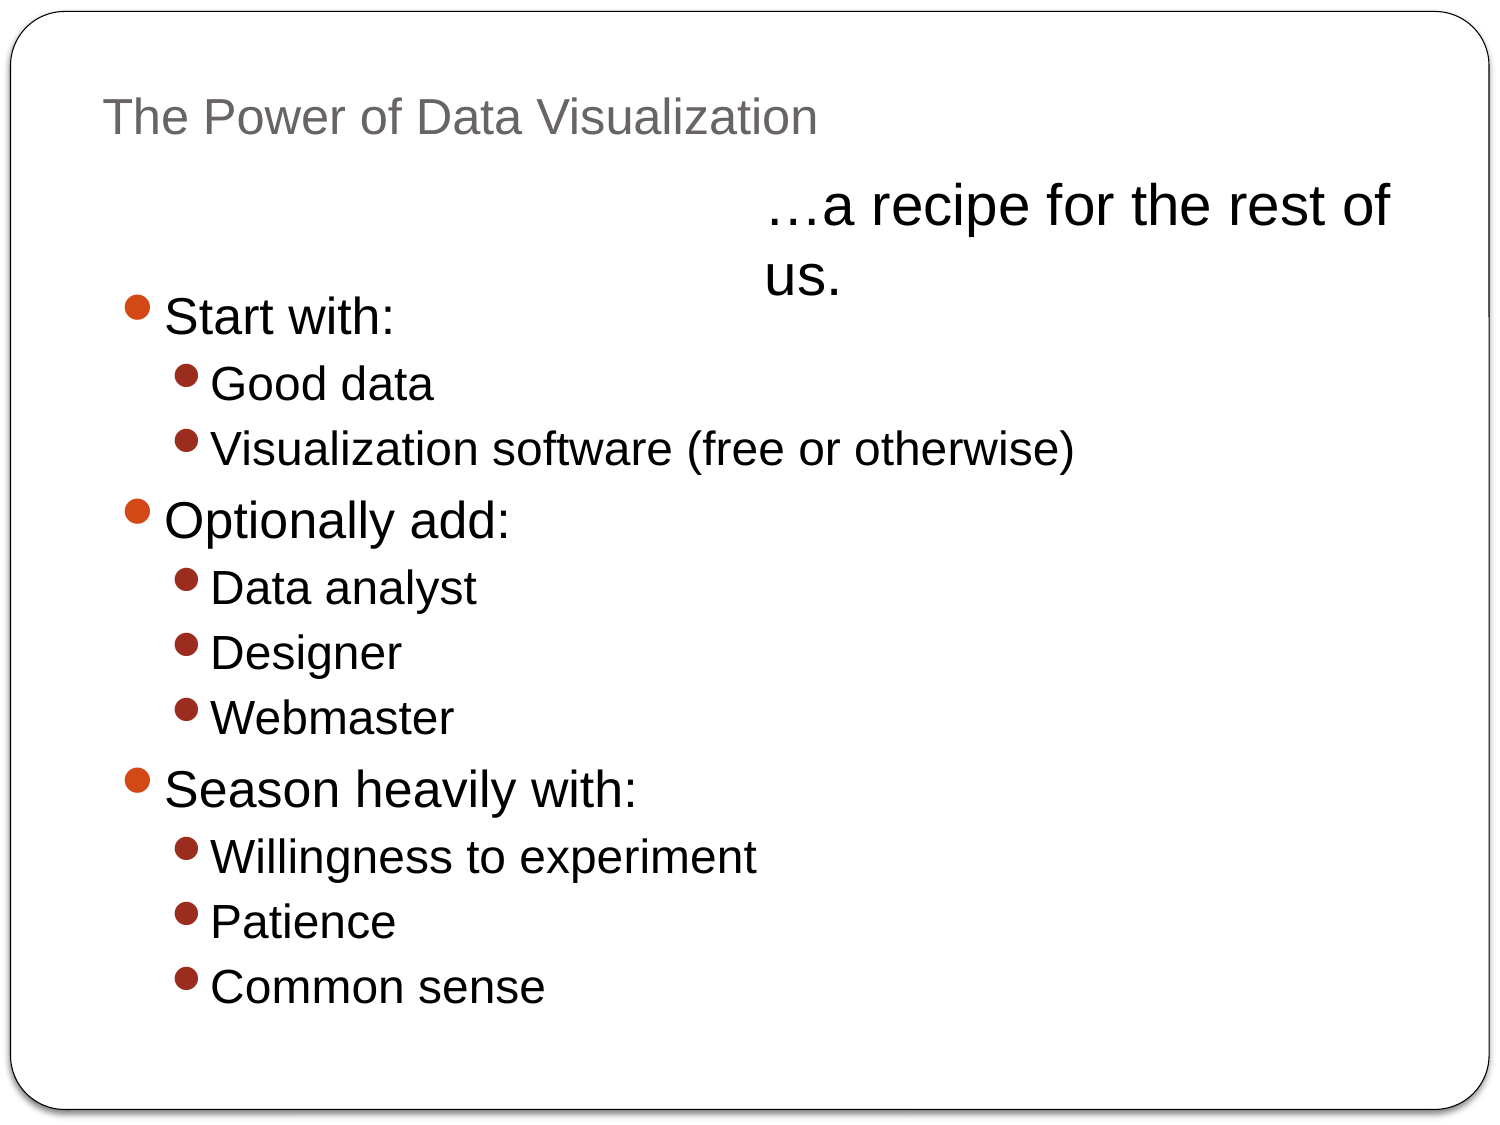

# The Power of Data Visualization
…a recipe for the rest of us.
Start with:
Good data
Visualization software (free or otherwise)
Optionally add:
Data analyst
Designer
Webmaster
Season heavily with:
Willingness to experiment
Patience
Common sense